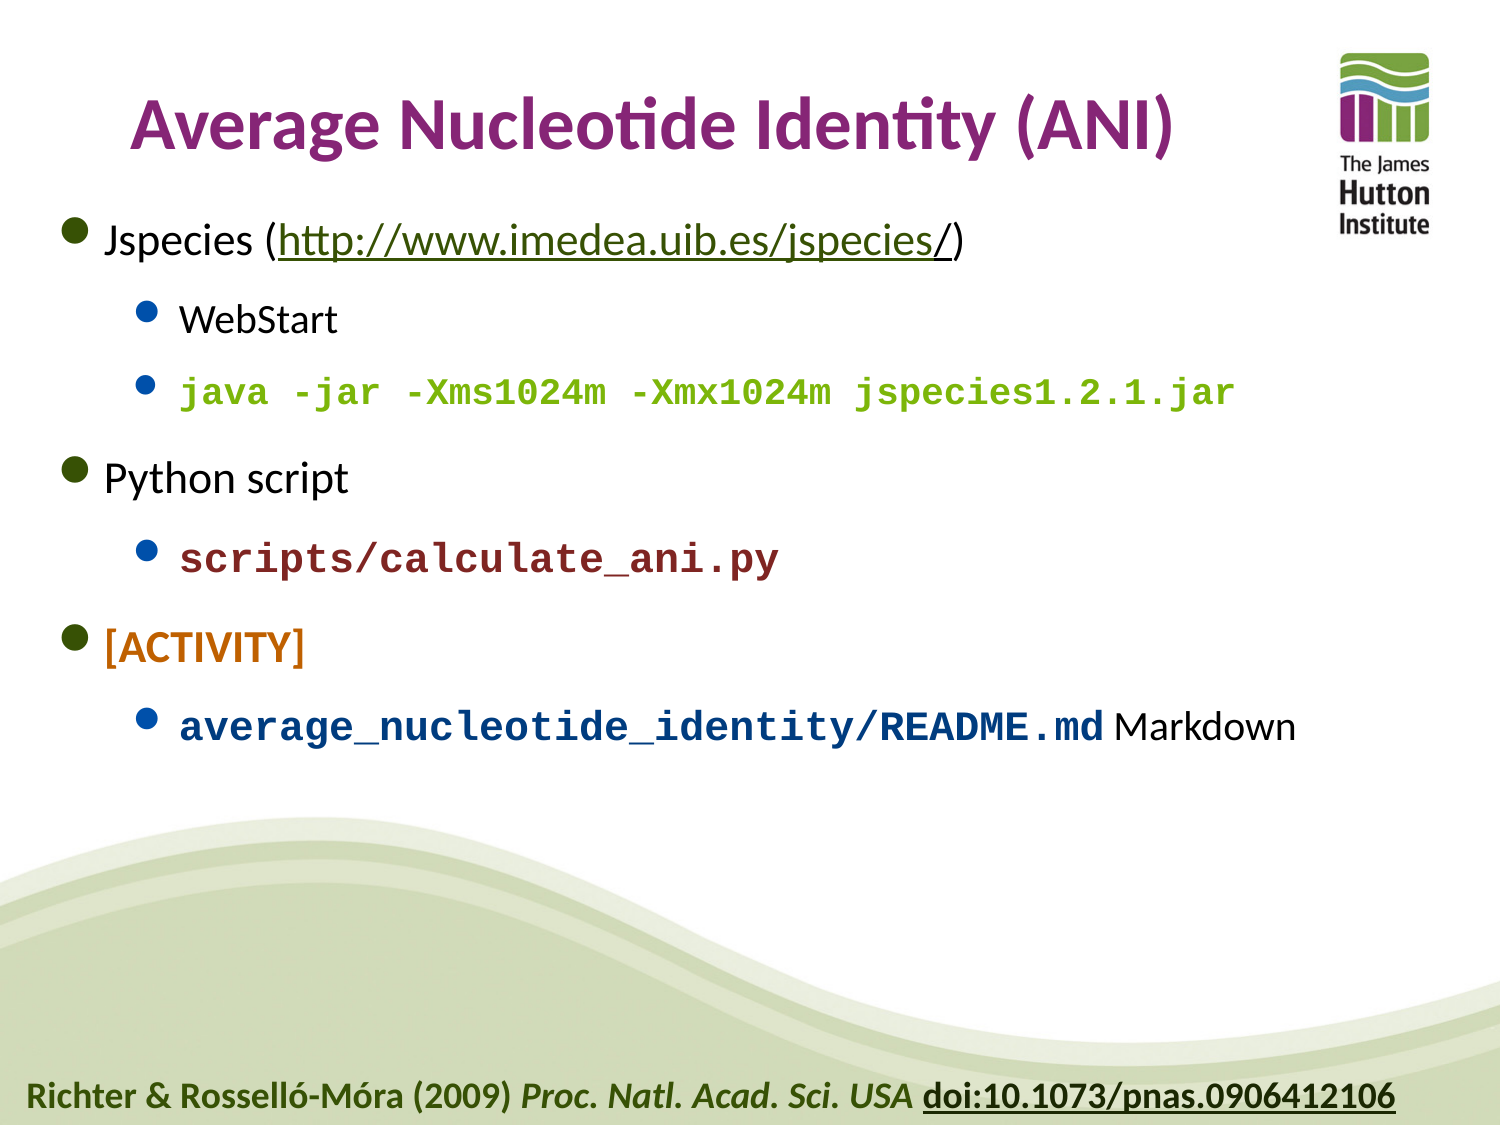

# Average Nucleotide Identity (ANI)
Jspecies (http://www.imedea.uib.es/jspecies/)
WebStart
java -jar -Xms1024m -Xmx1024m jspecies1.2.1.jar
Python script
scripts/calculate_ani.py
[ACTIVITY]
average_nucleotide_identity/README.md Markdown

Richter & Rosselló-Móra (2009) Proc. Natl. Acad. Sci. USA doi:10.1073/pnas.0906412106